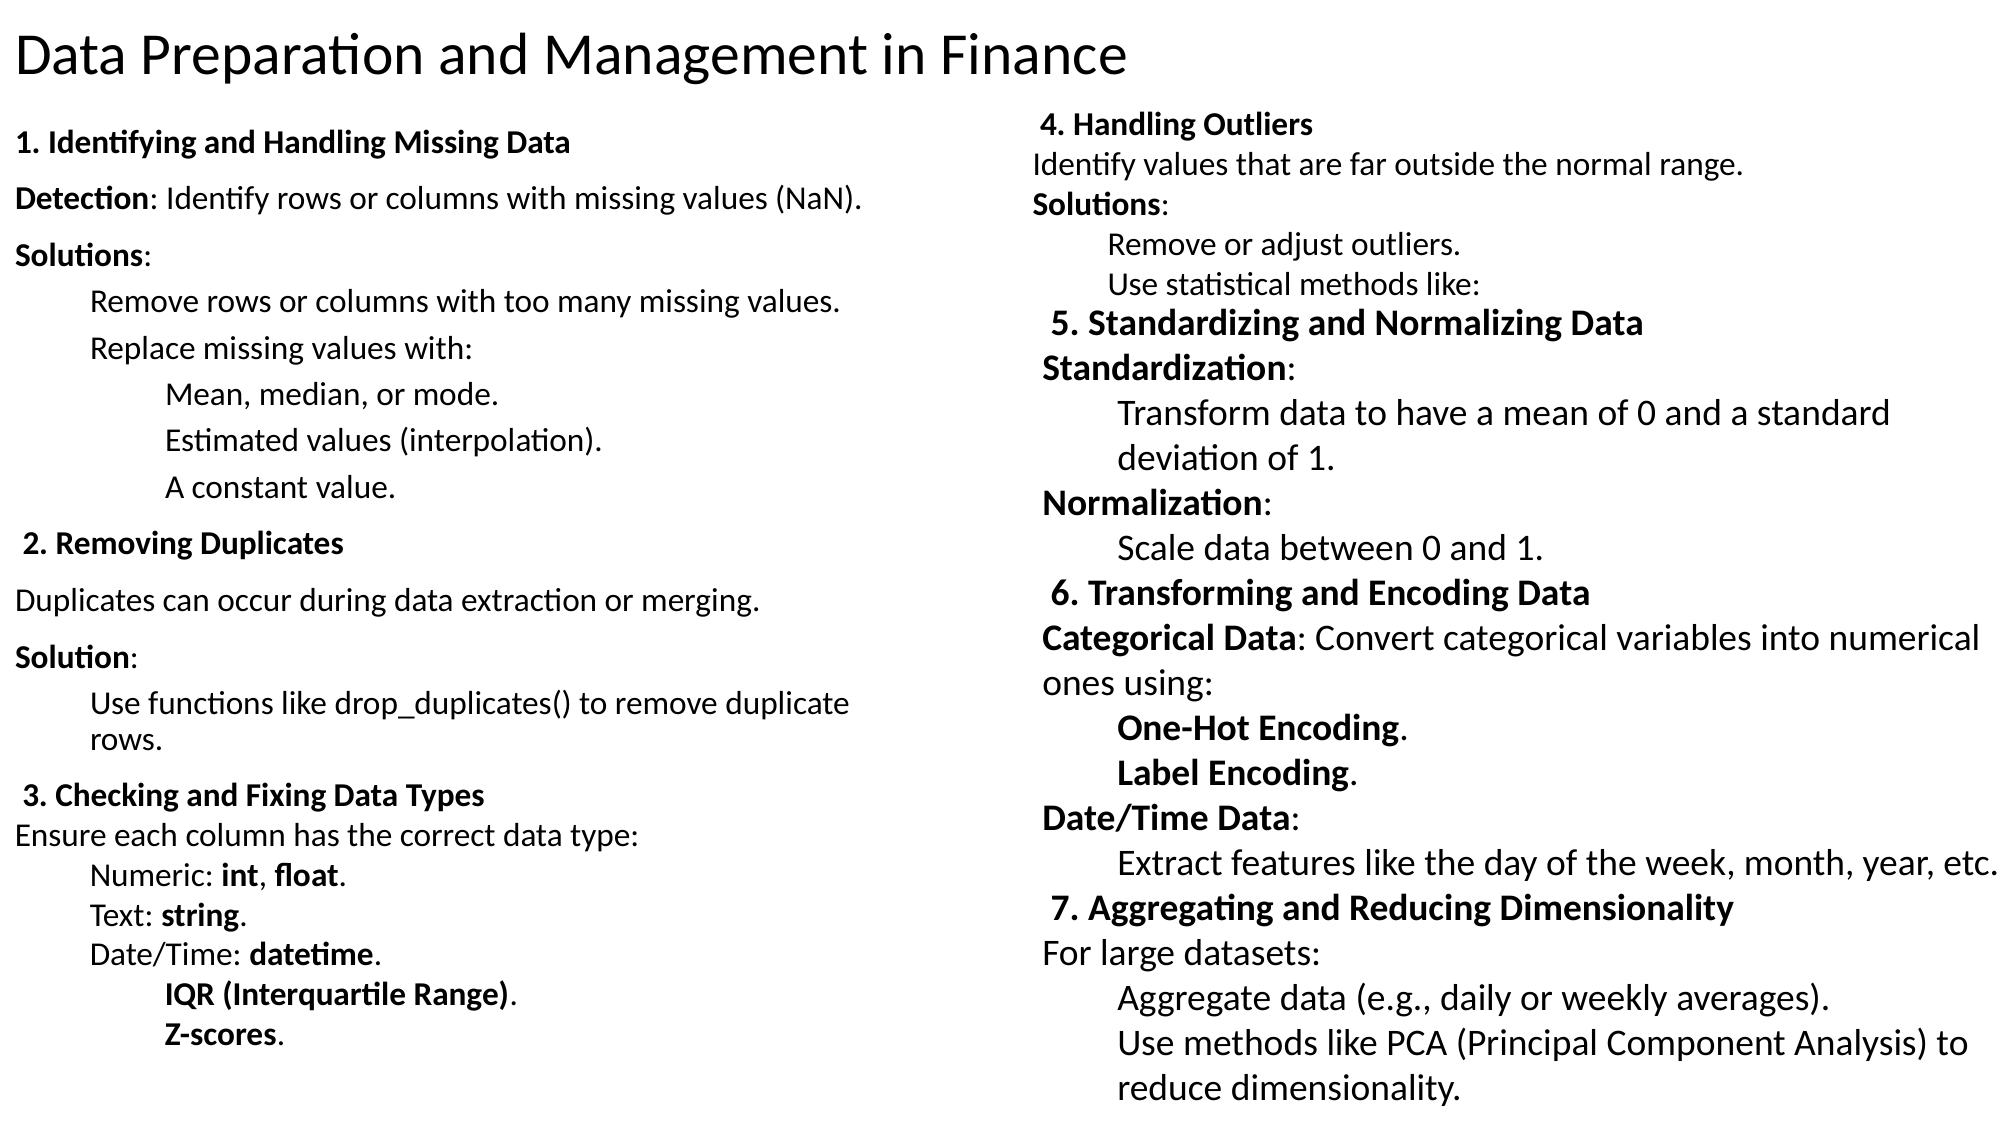

# Data Preparation and Management in Finance
 4. Handling Outliers
Identify values that are far outside the normal range.
Solutions:
Remove or adjust outliers.
Use statistical methods like:
1. Identifying and Handling Missing Data
Detection: Identify rows or columns with missing values (NaN).
Solutions:
Remove rows or columns with too many missing values.
Replace missing values with:
Mean, median, or mode.
Estimated values (interpolation).
A constant value.
 2. Removing Duplicates
Duplicates can occur during data extraction or merging.
Solution:
Use functions like drop_duplicates() to remove duplicate rows.
 5. Standardizing and Normalizing Data
Standardization:
Transform data to have a mean of 0 and a standard deviation of 1.
Normalization:
Scale data between 0 and 1.
 6. Transforming and Encoding Data
Categorical Data: Convert categorical variables into numerical ones using:
One-Hot Encoding.
Label Encoding.
Date/Time Data:
Extract features like the day of the week, month, year, etc.
 7. Aggregating and Reducing Dimensionality
For large datasets:
Aggregate data (e.g., daily or weekly averages).
Use methods like PCA (Principal Component Analysis) to reduce dimensionality.
 3. Checking and Fixing Data Types
Ensure each column has the correct data type:
Numeric: int, float.
Text: string.
Date/Time: datetime.
IQR (Interquartile Range).
Z-scores.